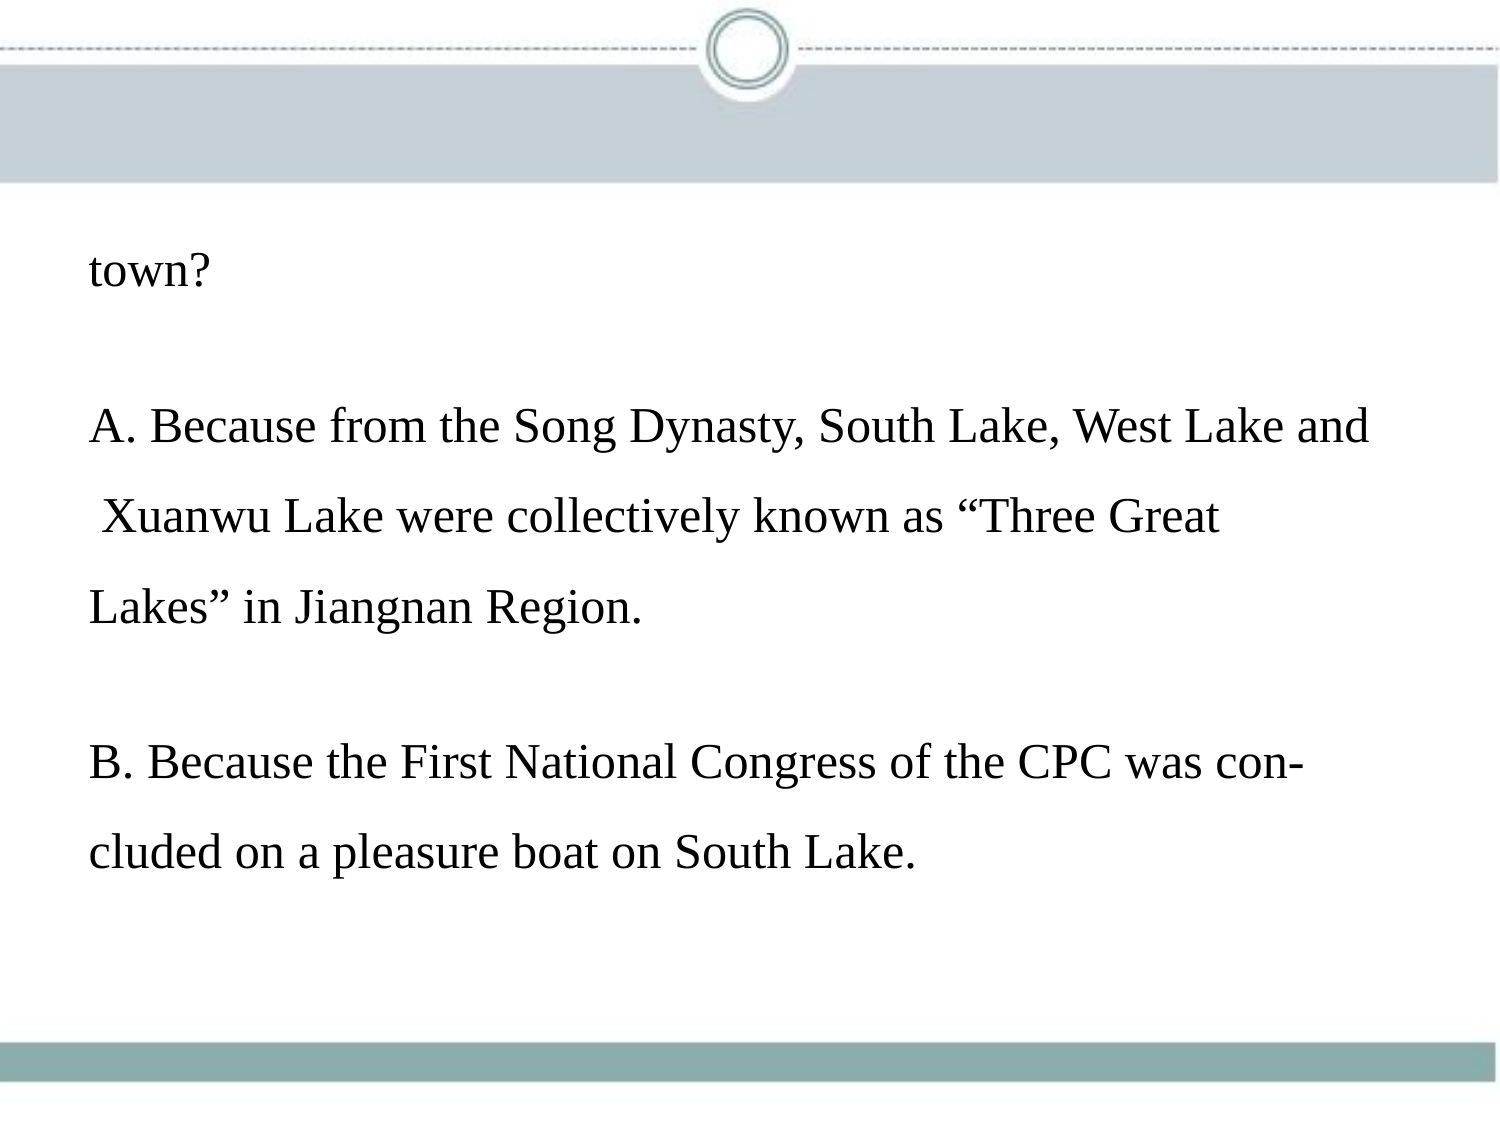

town?
A. Because from the Song Dynasty, South Lake, West Lake and
 Xuanwu Lake were collectively known as “Three Great
Lakes” in Jiangnan Region.
B. Because the First National Congress of the CPC was con-
cluded on a pleasure boat on South Lake.